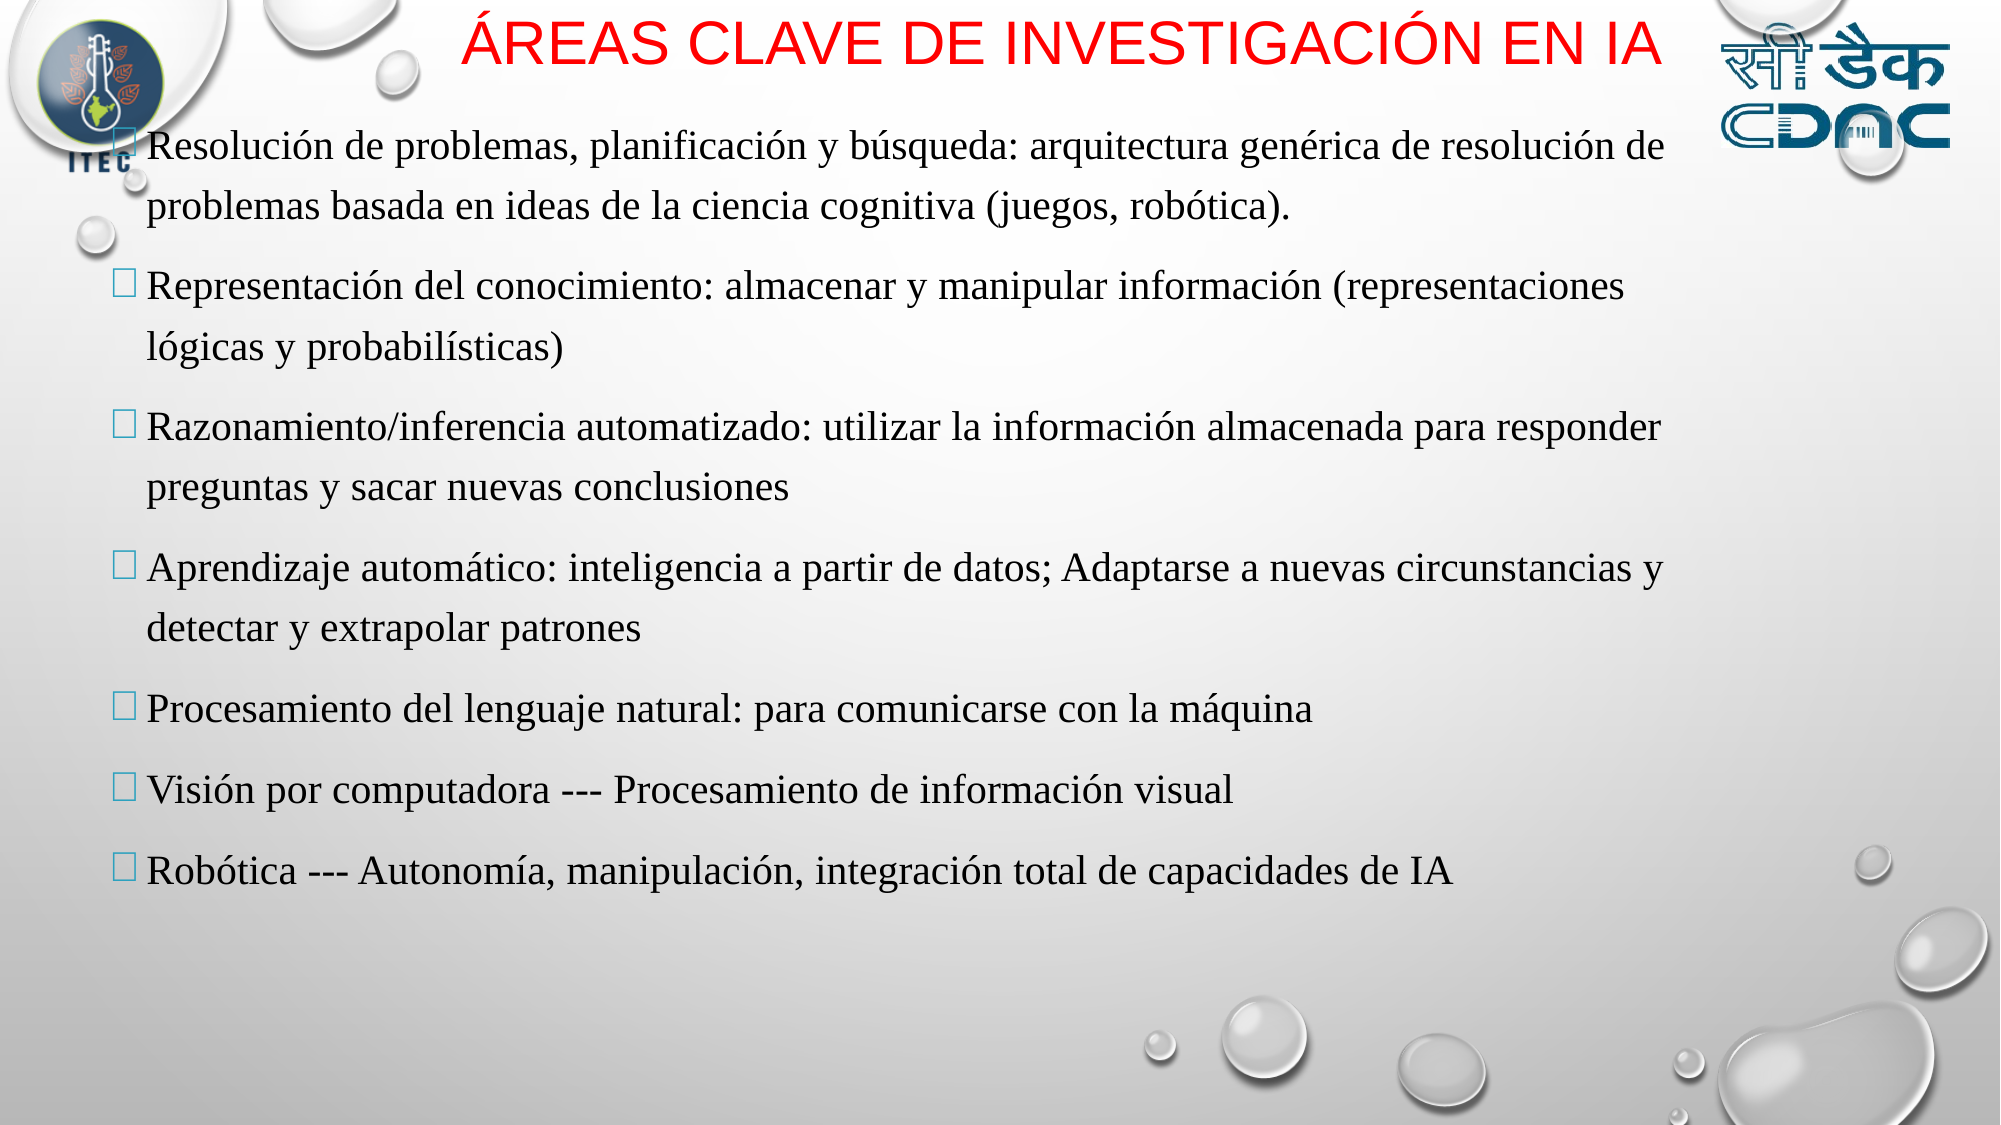

# ÁREAS CLAVE DE INVESTIGACIÓN EN IA
Resolución de problemas, planificación y búsqueda: arquitectura genérica de resolución de problemas basada en ideas de la ciencia cognitiva (juegos, robótica).
Representación del conocimiento: almacenar y manipular información (representaciones lógicas y probabilísticas)
Razonamiento/inferencia automatizado: utilizar la información almacenada para responder preguntas y sacar nuevas conclusiones
Aprendizaje automático: inteligencia a partir de datos; Adaptarse a nuevas circunstancias y detectar y extrapolar patrones
Procesamiento del lenguaje natural: para comunicarse con la máquina
Visión por computadora --- Procesamiento de información visual
Robótica --- Autonomía, manipulación, integración total de capacidades de IA